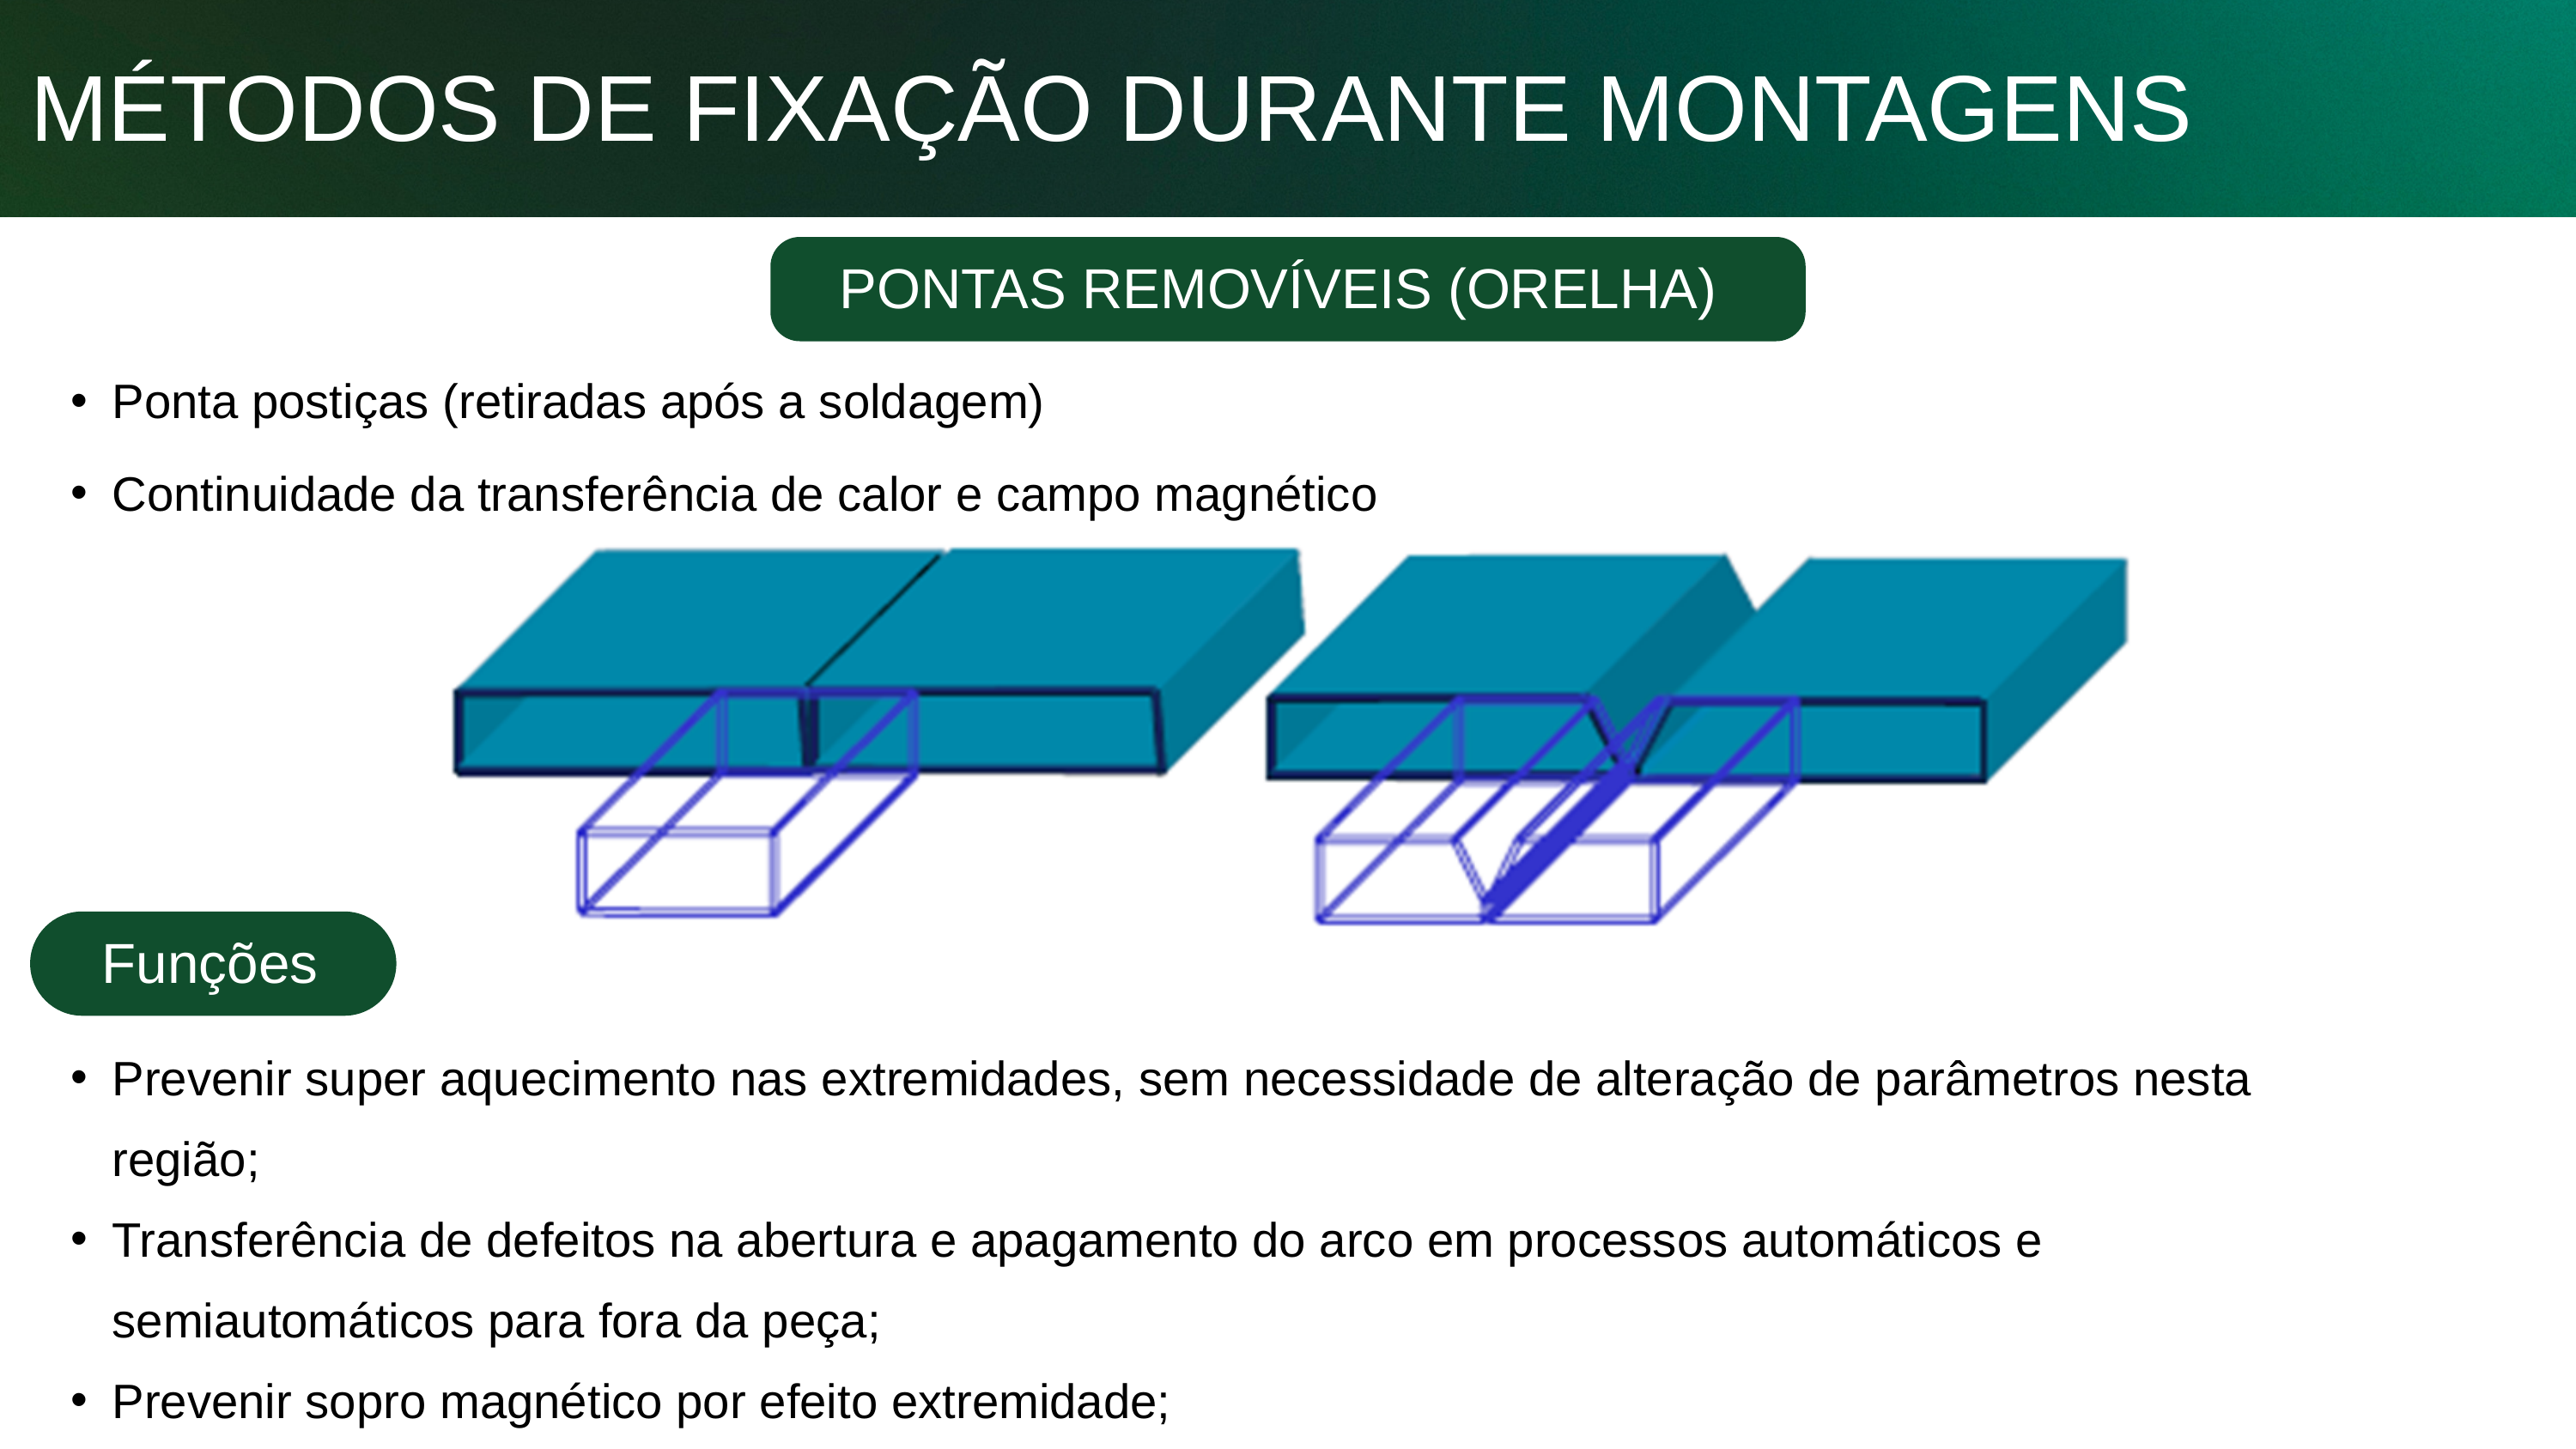

MÉTODOS DE FIXAÇÃO DURANTE MONTAGENS

PONTAS REMOVÍVEIS (ORELHA)
Ponta postiças (retiradas após a soldagem)
Continuidade da transferência de calor e campo magnético

Funções
Prevenir super aquecimento nas extremidades, sem necessidade de alteração de parâmetros nesta região;
Transferência de defeitos na abertura e apagamento do arco em processos automáticos e semiautomáticos para fora da peça;
Prevenir sopro magnético por efeito extremidade;
“Testemunho”